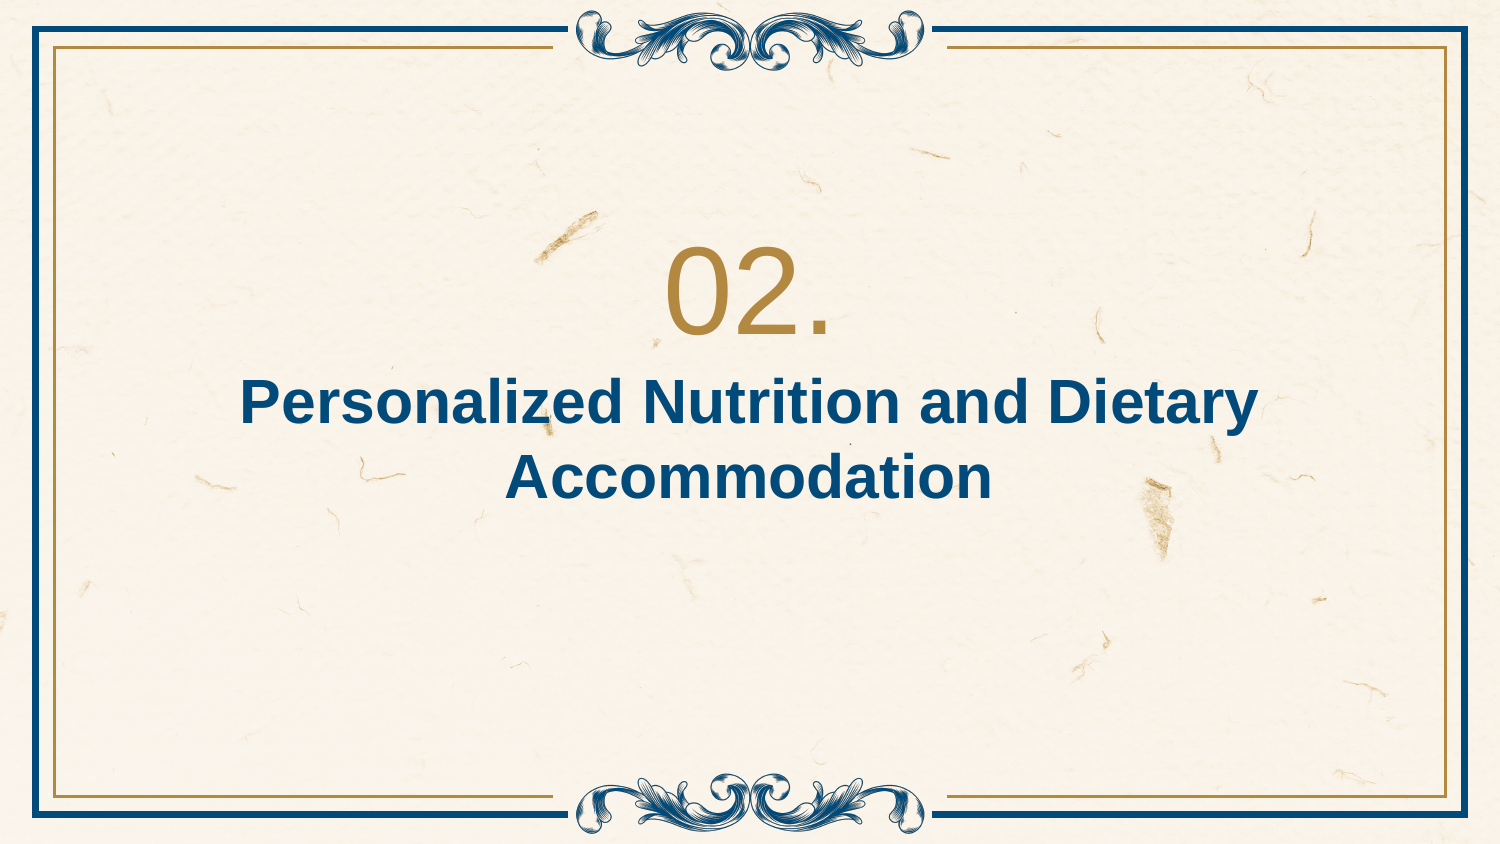

02.
# Personalized Nutrition and Dietary Accommodation